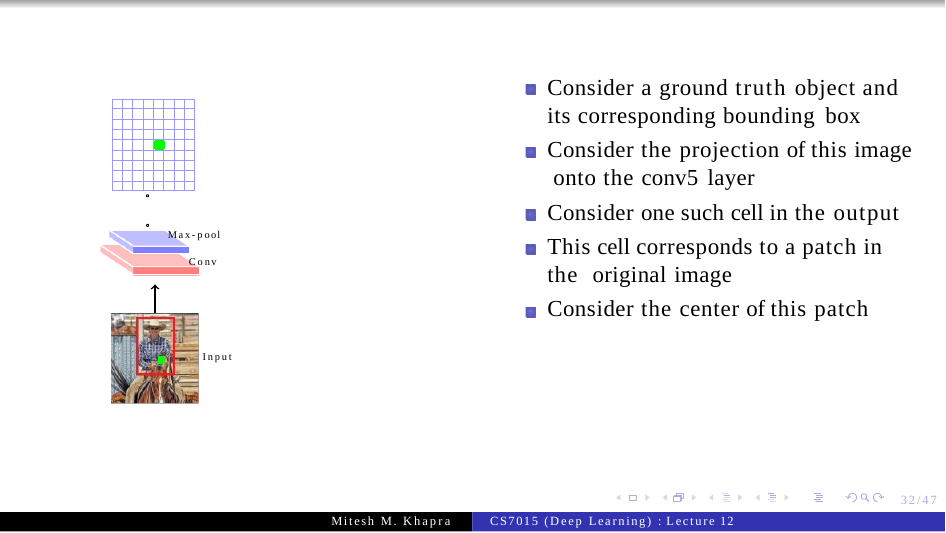

# Consider a ground truth object and  its corresponding bounding box

Consider the projection of this image  onto the conv5 layer
Consider one such cell in the output
This cell corresponds to a patch in the  original image
Consider the center of this patch

Max-pool

Conv

Input
32/47

Mitesh M. Khapra
CS7015 (Deep Learning) : Lecture 12